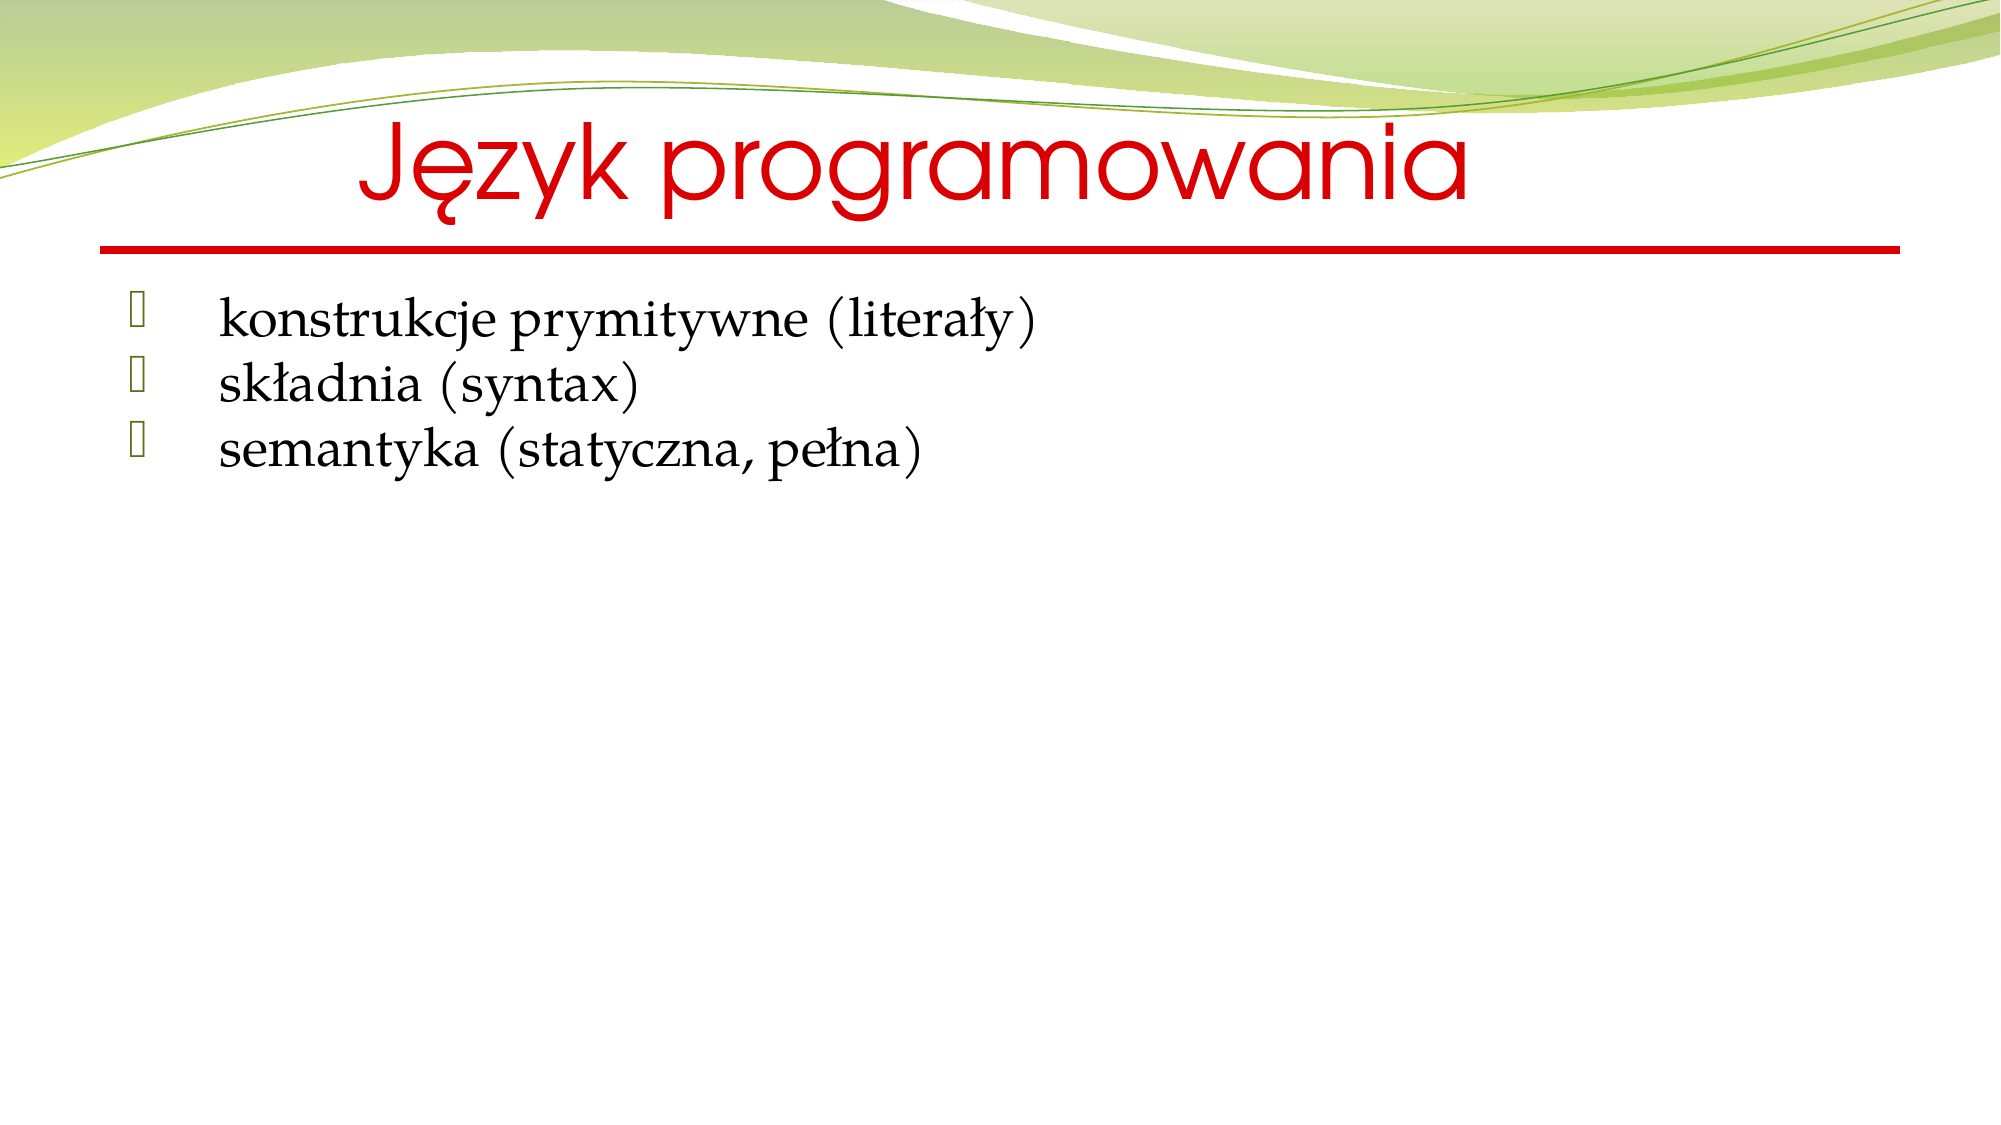

# Język programowania
konstrukcje prymitywne (literały)
składnia (syntax)
semantyka (statyczna, pełna)